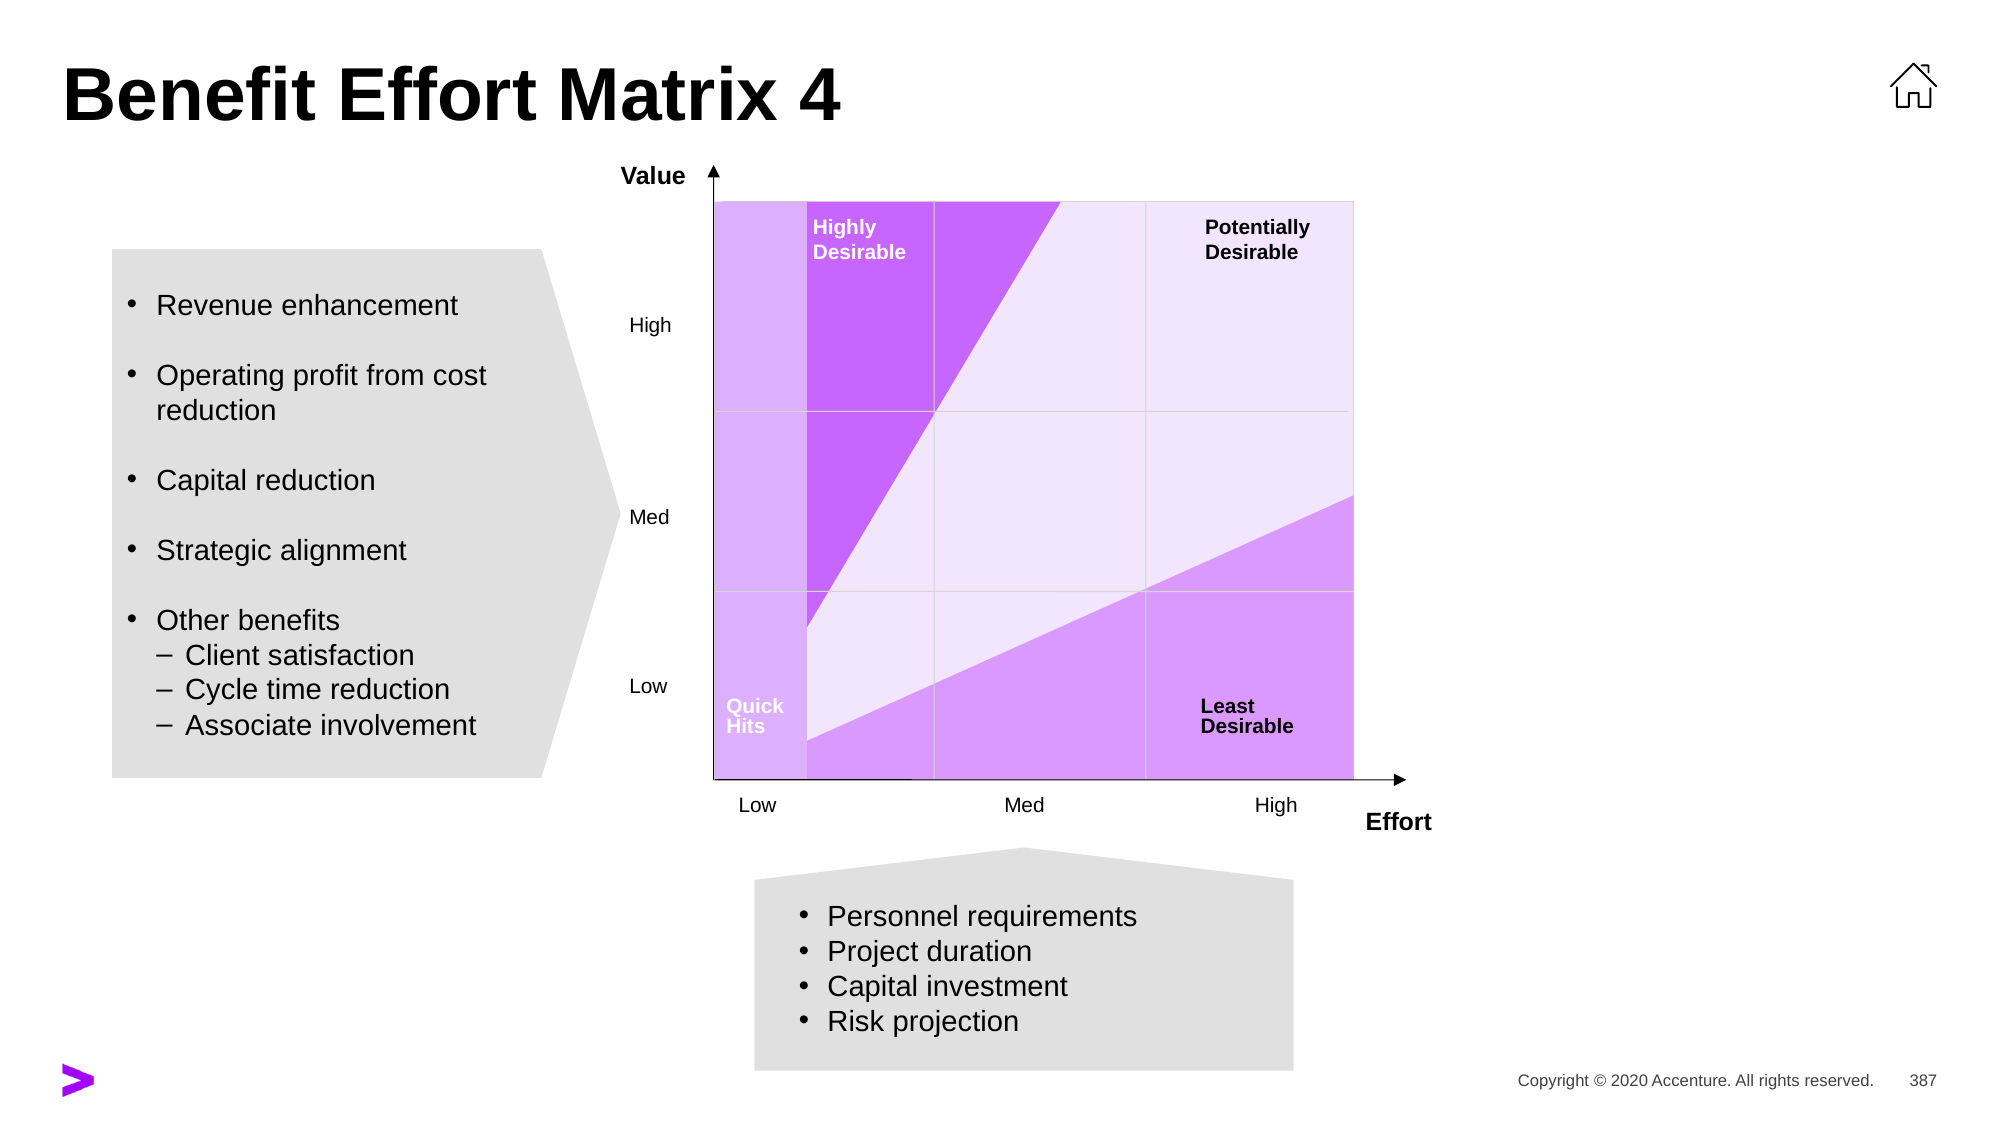

# Benefit Effort Matrix 4

Value

High
Med
Low

Low
Med
High
Effort

Highly
Desirable
Potentially
Desirable

Quick
Hits
Least
Desirable
Revenue enhancement

Operating profit from cost reduction

Capital reduction

Strategic alignment

Other benefits
Client satisfaction
Cycle time reduction
Associate involvement
Personnel requirements
Project duration
Capital investment
Risk projection